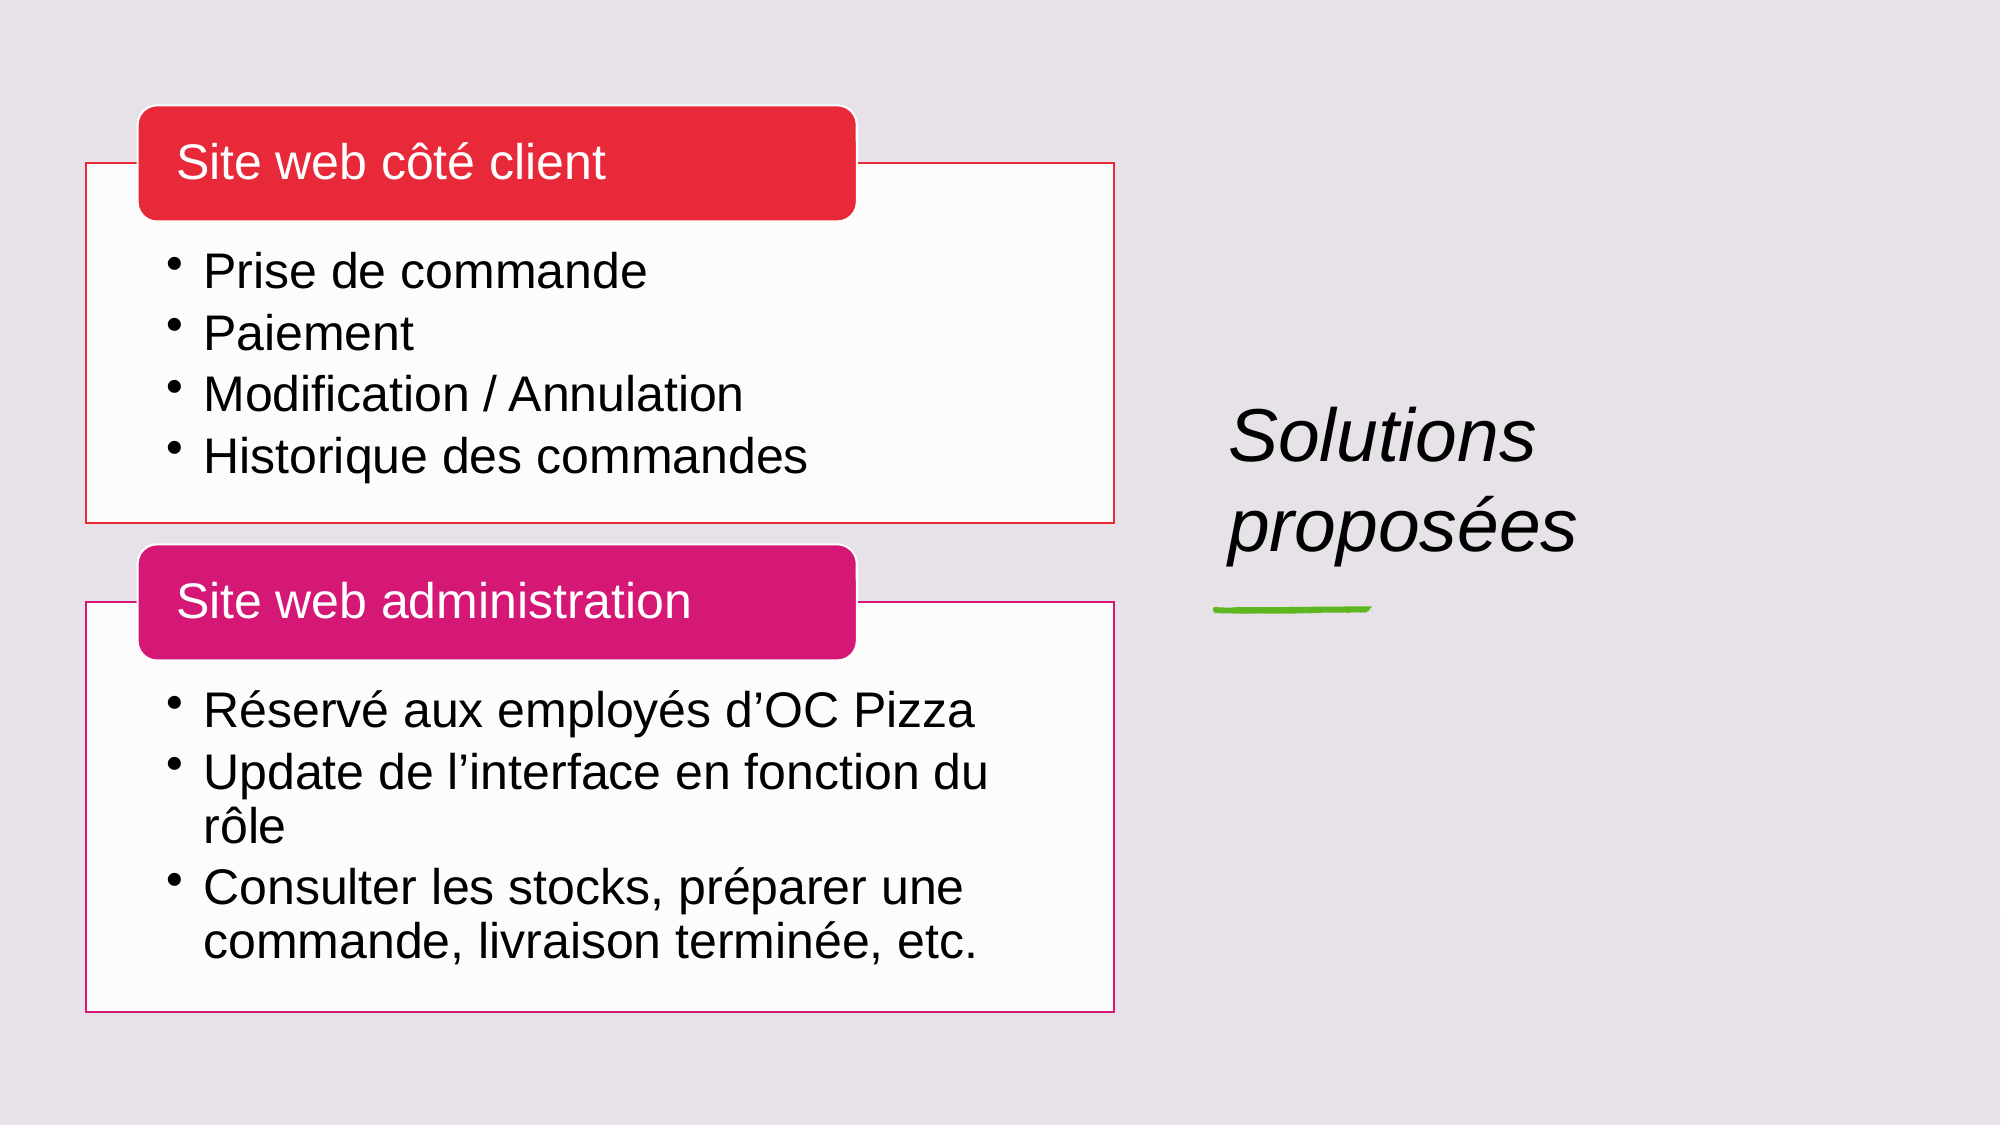

# Solutions proposées
Prise de commande
Paiement
Modification / Annulation
Historique des commandes
Site web côté client
Réservé aux employés d’OC Pizza
Update de l’interface en fonction du rôle
Consulter les stocks, préparer une commande, livraison terminée, etc.
Site web administration